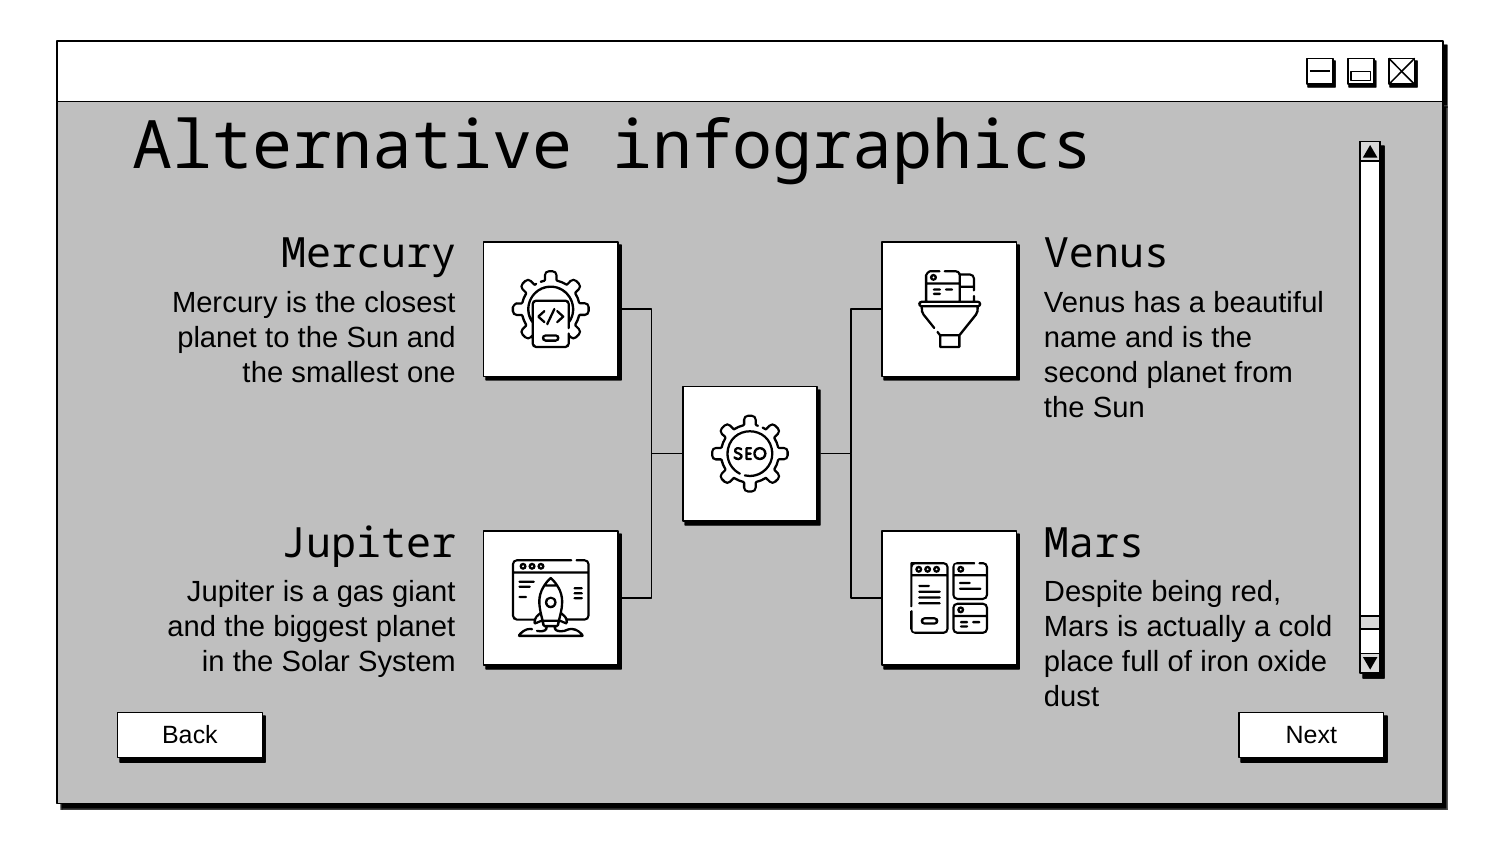

# Alternative infographics

Mercury
Venus

Mercury is the closest planet to the Sun and the smallest one
Venus has a beautiful name and is the second planet from the Sun

Jupiter
Mars

Jupiter is a gas giant and the biggest planet in the Solar System
Despite being red, Mars is actually a cold place full of iron oxide dust

Back
Next